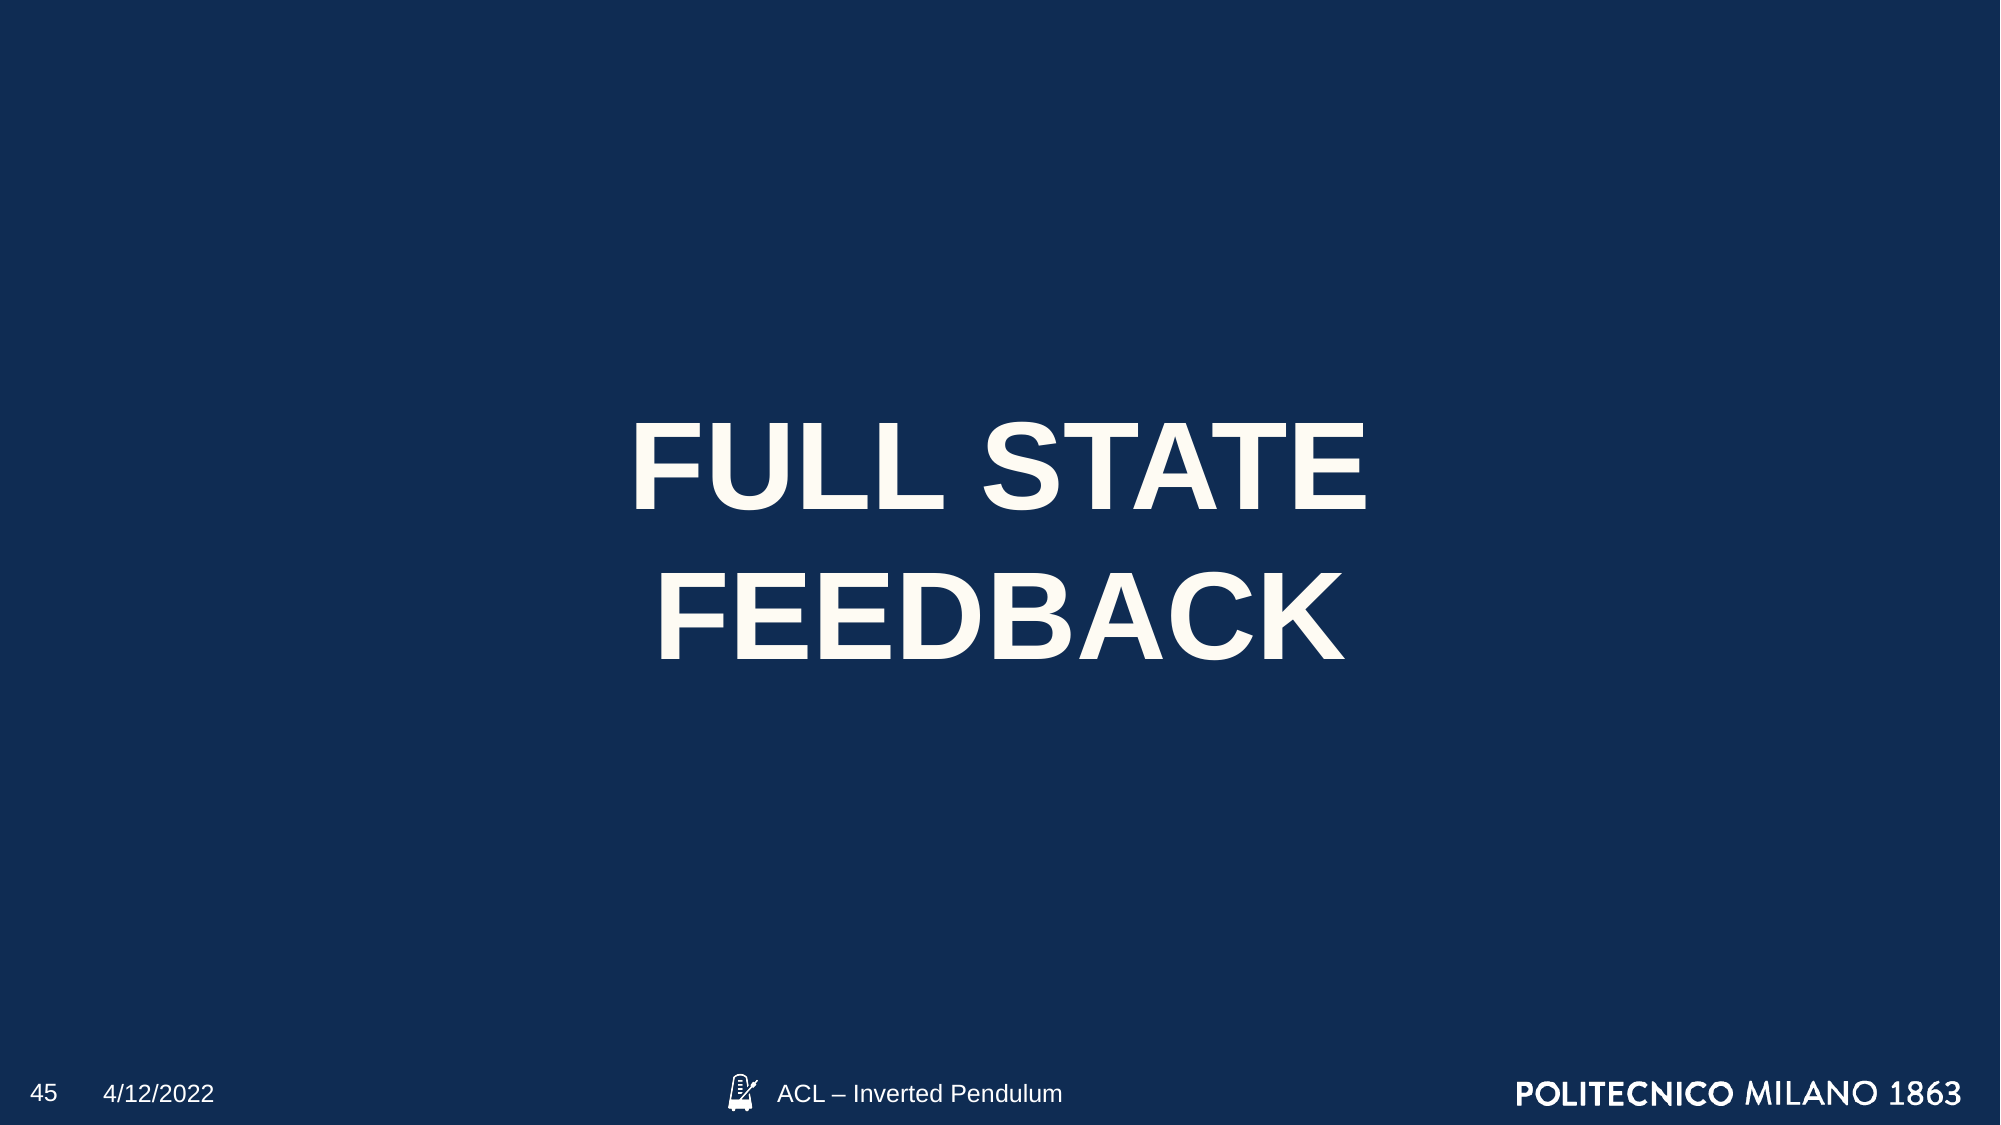

FULL STATE FEEDBACK
45
4/12/2022
ACL – Inverted Pendulum